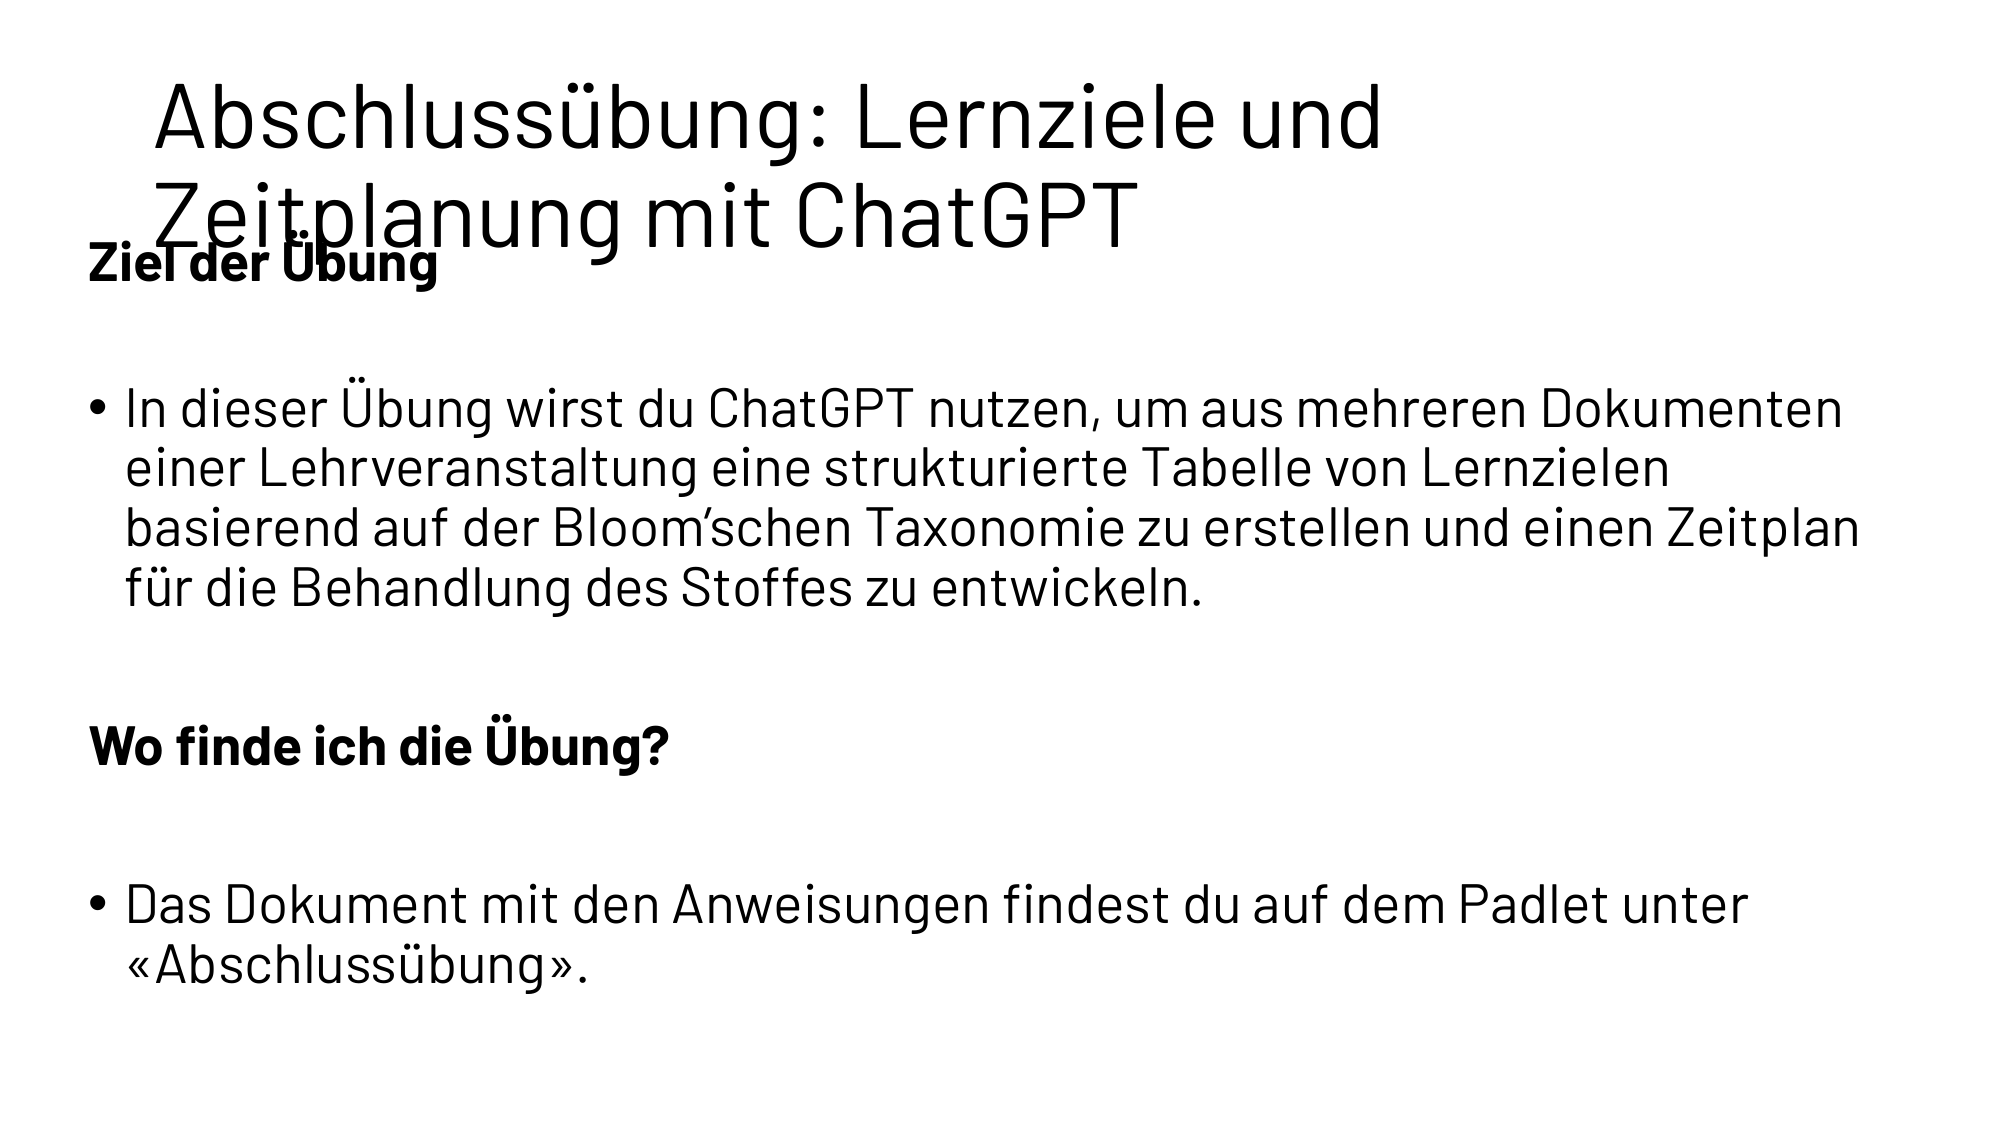

# Abschlussübung: Lernziele und Zeitplanung mit ChatGPT
Ziel der Übung
In dieser Übung wirst du ChatGPT nutzen, um aus mehreren Dokumenten einer Lehrveranstaltung eine strukturierte Tabelle von Lernzielen basierend auf der Bloom’schen Taxonomie zu erstellen und einen Zeitplan für die Behandlung des Stoffes zu entwickeln.

Wo finde ich die Übung?

Das Dokument mit den Anweisungen findest du auf dem Padlet unter «Abschlussübung».